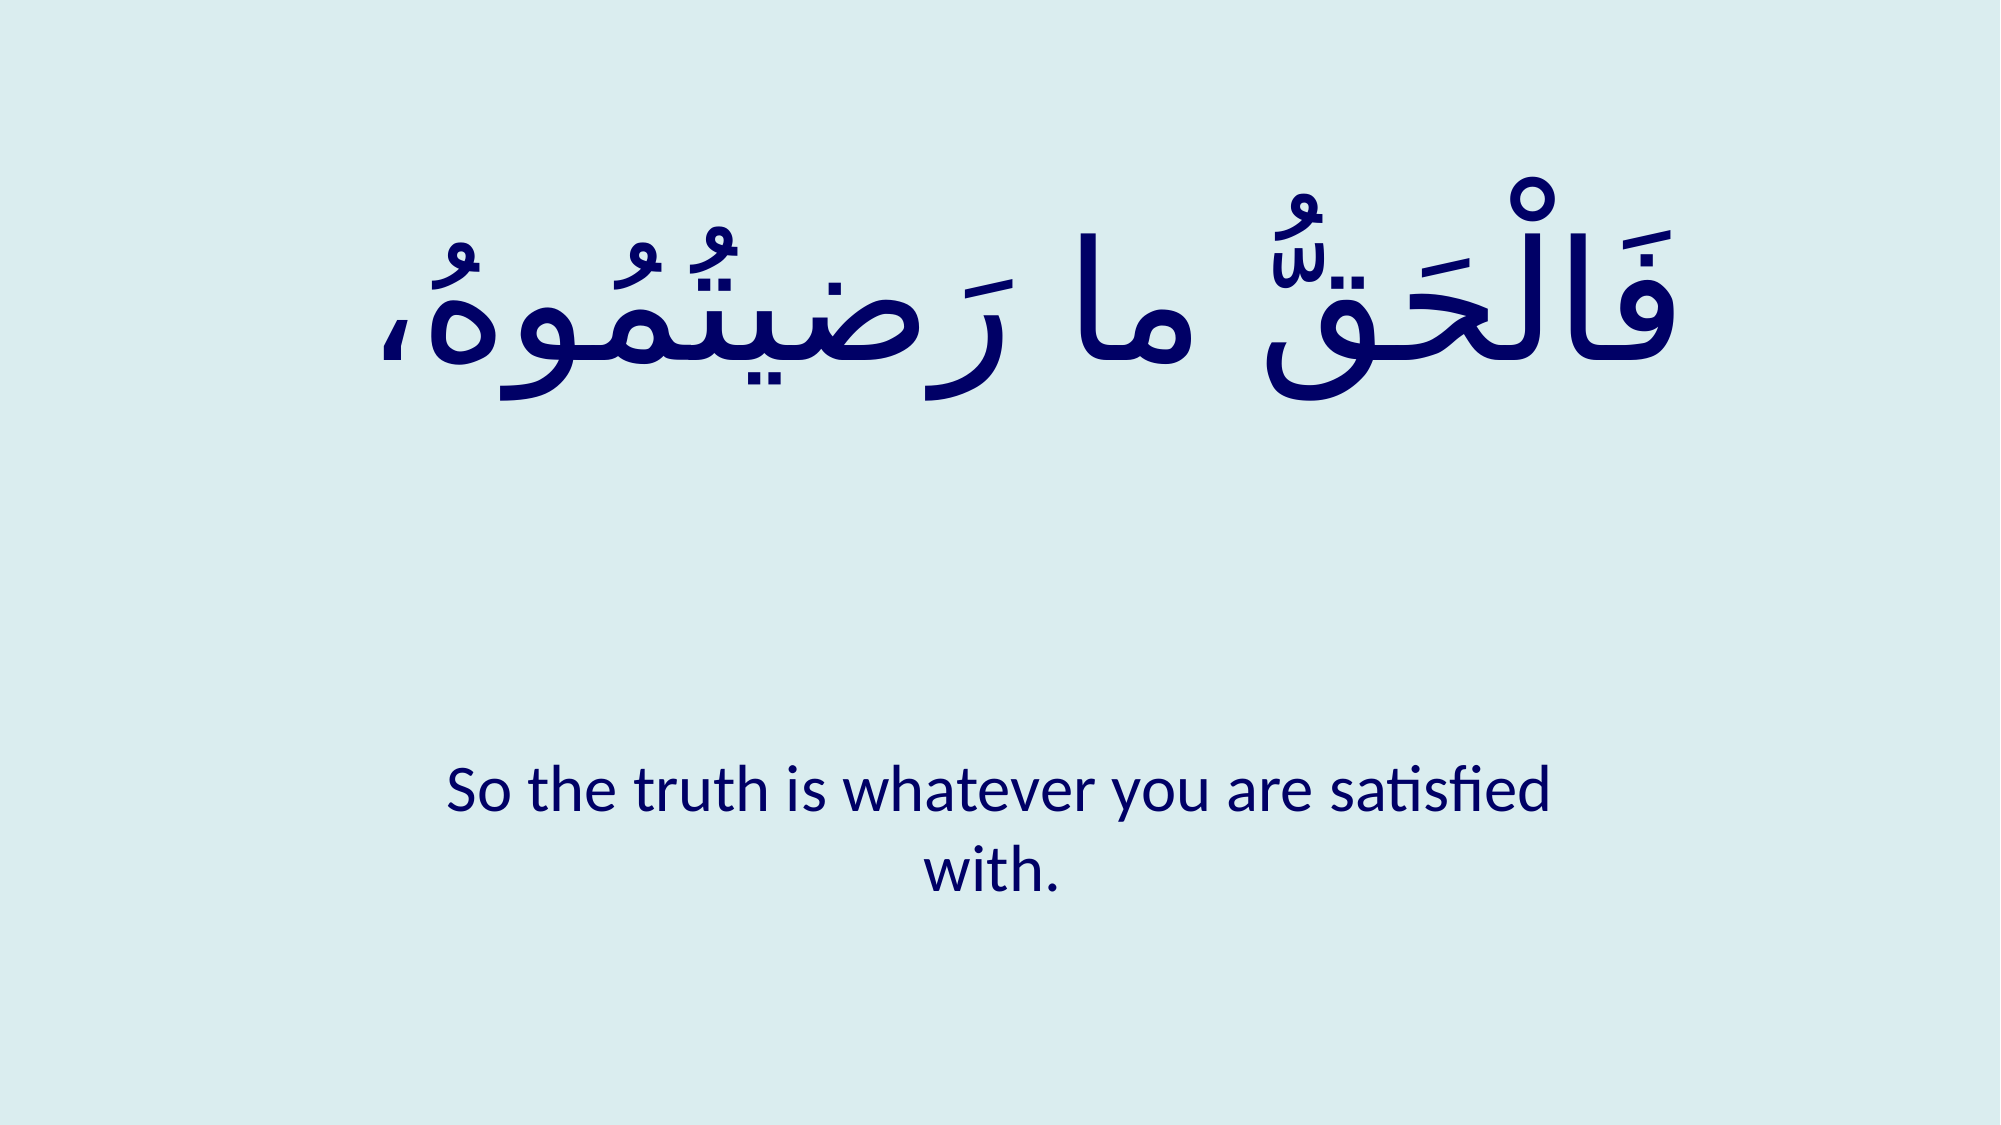

# فَالْحَقُّ ما رَضيتُمُوهُ،
So the truth is whatever you are satisfied with.